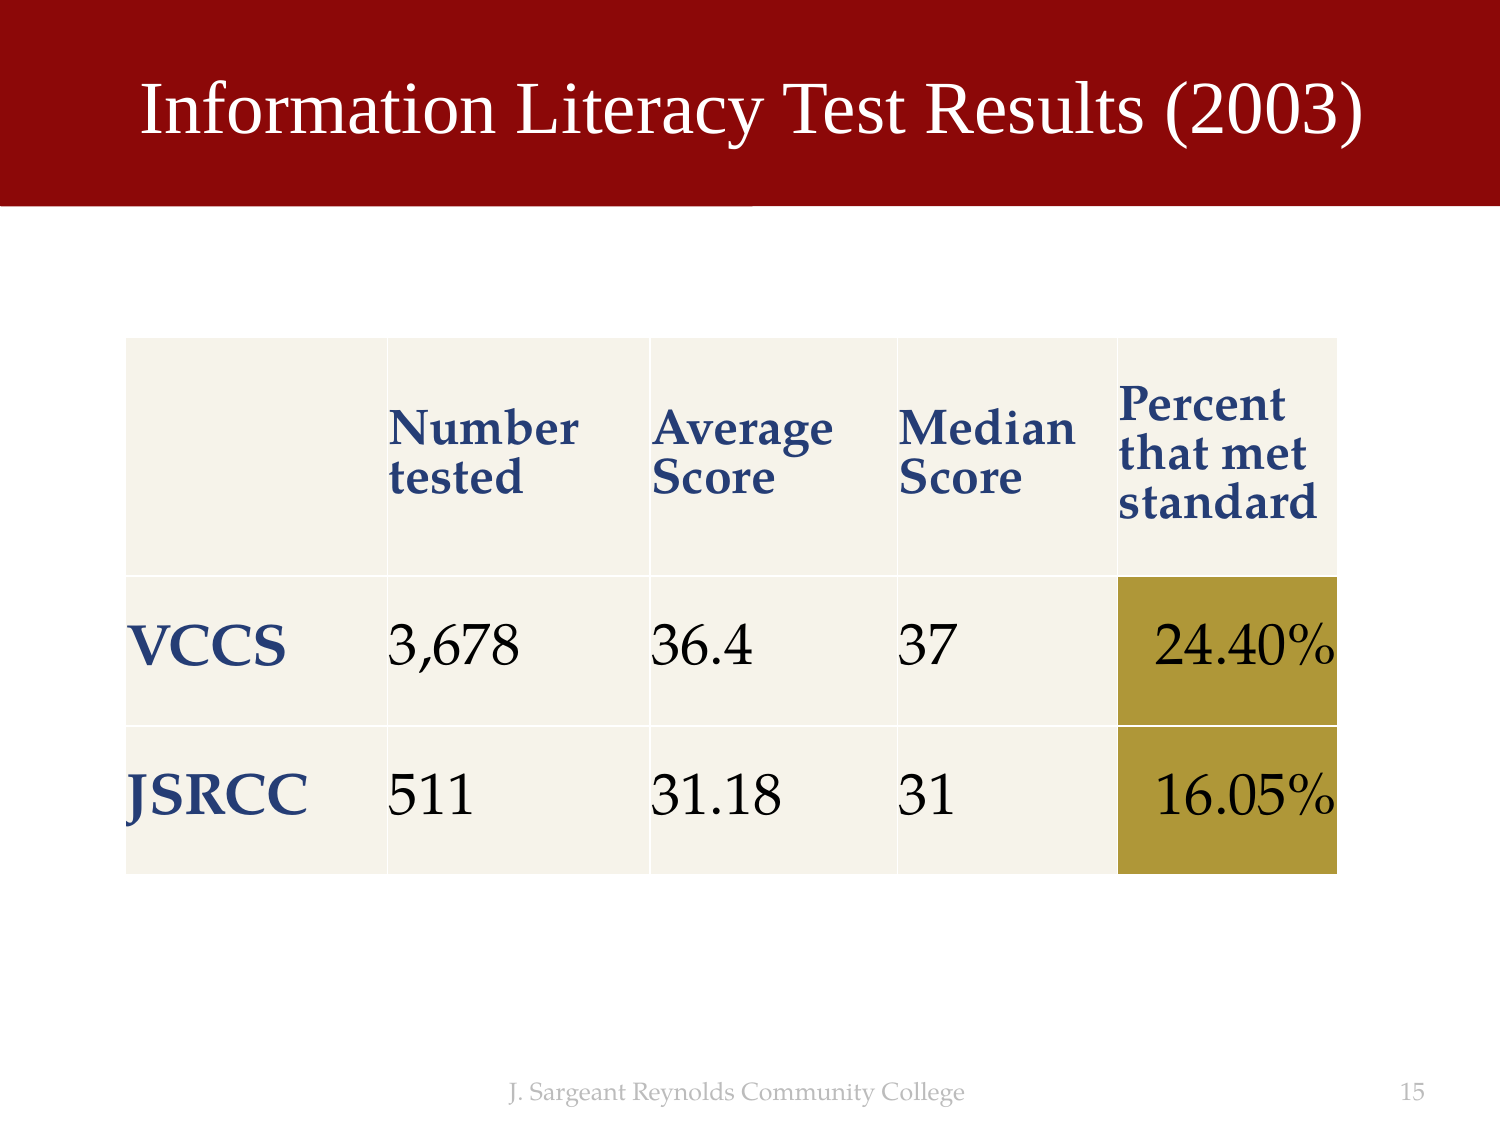

Information Literacy Test Results (2003)
#
|  | Number tested | Average Score | Median Score | Percent that met standard |
| --- | --- | --- | --- | --- |
| VCCS | 3,678 | 36.4 | 37 | 24.40% |
| JSRCC | 511 | 31.18 | 31 | 16.05% |

J. Sargeant Reynolds Community College
15